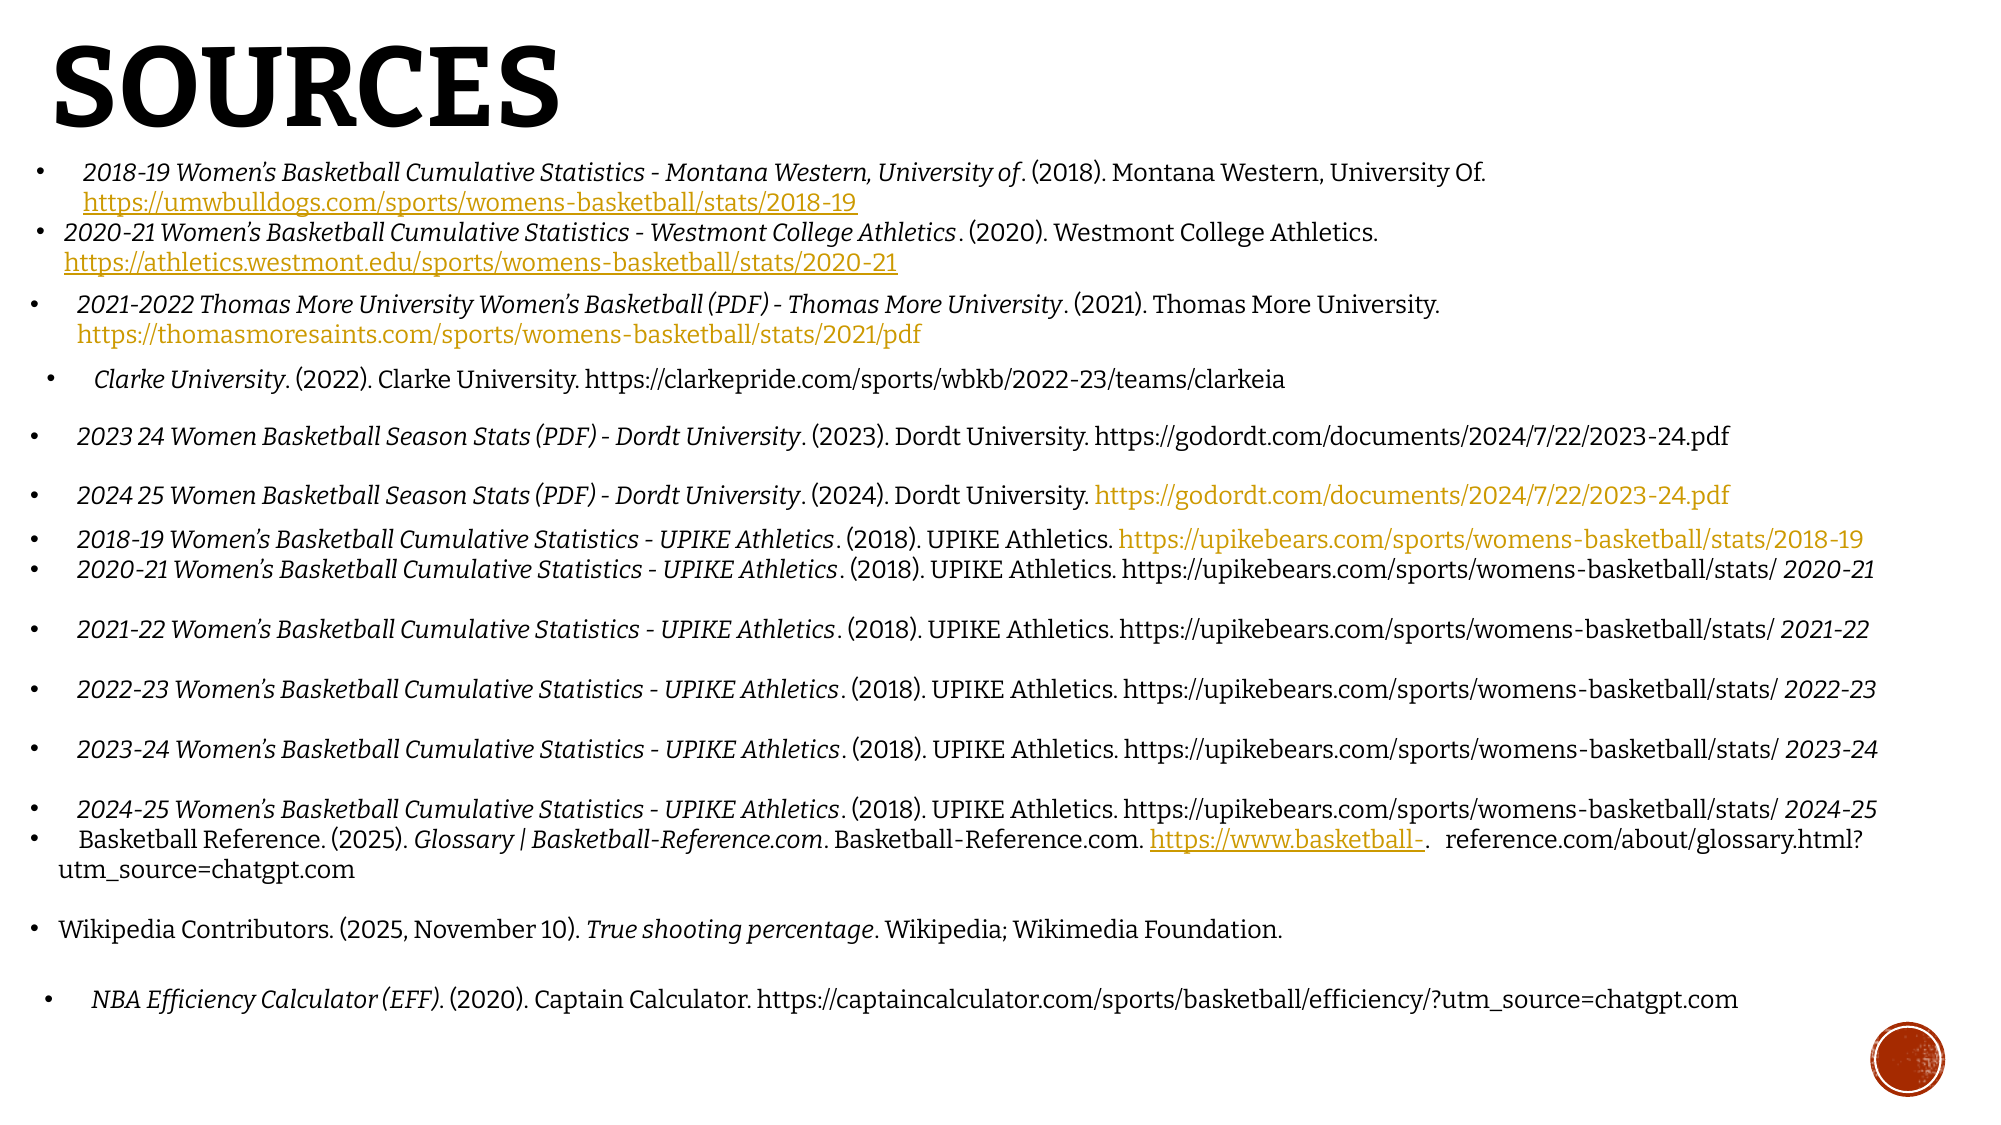

# sources

2018-19 Women’s Basketball Cumulative Statistics - Montana Western, University of. (2018). Montana Western, University Of. https://umwbulldogs.com/sports/womens-basketball/stats/2018-19
2020-21 Women’s Basketball Cumulative Statistics - Westmont College Athletics. (2020). Westmont College Athletics. https://athletics.westmont.edu/sports/womens-basketball/stats/2020-21

‌

‌

2021-2022 Thomas More University Women’s Basketball (PDF) - Thomas More University. (2021). Thomas More University. https://thomasmoresaints.com/sports/womens-basketball/stats/2021/pdf

‌
Clarke University. (2022). Clarke University. https://clarkepride.com/sports/wbkb/2022-23/teams/clarkeia
‌
2023 24 Women Basketball Season Stats (PDF) - Dordt University. (2023). Dordt University. https://godordt.com/documents/2024/7/22/2023-24.pdf
‌
2024 25 Women Basketball Season Stats (PDF) - Dordt University. (2024). Dordt University. https://godordt.com/documents/2024/7/22/2023-24.pdf

‌
2018-19 Women’s Basketball Cumulative Statistics - UPIKE Athletics. (2018). UPIKE Athletics. https://upikebears.com/sports/womens-basketball/stats/2018-19
2020-21 Women’s Basketball Cumulative Statistics - UPIKE Athletics. (2018). UPIKE Athletics. https://upikebears.com/sports/womens-basketball/stats/ 2020-21
‌
2021-22 Women’s Basketball Cumulative Statistics - UPIKE Athletics. (2018). UPIKE Athletics. https://upikebears.com/sports/womens-basketball/stats/ 2021-22
‌
2022-23 Women’s Basketball Cumulative Statistics - UPIKE Athletics. (2018). UPIKE Athletics. https://upikebears.com/sports/womens-basketball/stats/ 2022-23
‌
2023-24 Women’s Basketball Cumulative Statistics - UPIKE Athletics. (2018). UPIKE Athletics. https://upikebears.com/sports/womens-basketball/stats/ 2023-24
‌
2024-25 Women’s Basketball Cumulative Statistics - UPIKE Athletics. (2018). UPIKE Athletics. https://upikebears.com/sports/womens-basketball/stats/ 2024-25
    Basketball Reference. (2025). Glossary | Basketball-Reference.com. Basketball-Reference.com. https://www.basketball-.   reference.com/about/glossary.html?utm_source=chatgpt.com

Wikipedia Contributors. (2025, November 10). True shooting percentage. Wikipedia; Wikimedia Foundation.

‌

‌

‌

‌
NBA Efficiency Calculator (EFF). (2020). Captain Calculator. https://captaincalculator.com/sports/basketball/efficiency/?utm_source=chatgpt.com
‌